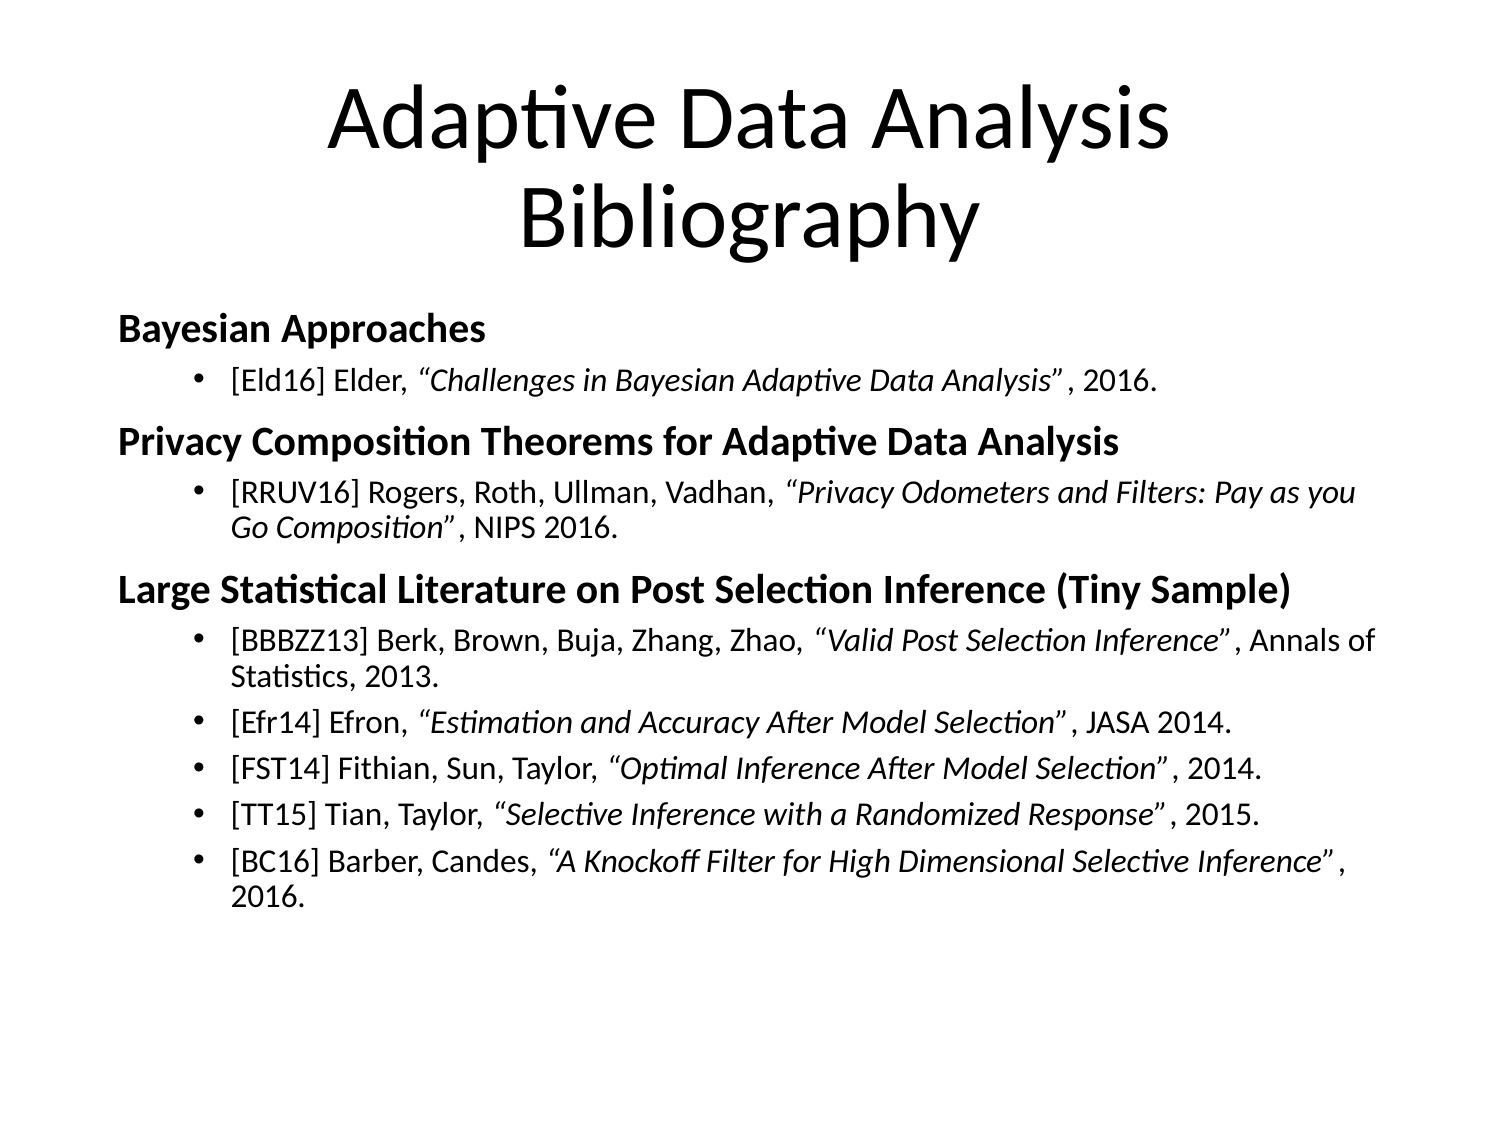

# Adaptive Data Analysis Bibliography
Bayesian Approaches
[Eld16] Elder, “Challenges in Bayesian Adaptive Data Analysis”, 2016.
Privacy Composition Theorems for Adaptive Data Analysis
[RRUV16] Rogers, Roth, Ullman, Vadhan, “Privacy Odometers and Filters: Pay as you Go Composition”, NIPS 2016.
Large Statistical Literature on Post Selection Inference (Tiny Sample)
[BBBZZ13] Berk, Brown, Buja, Zhang, Zhao, “Valid Post Selection Inference”, Annals of Statistics, 2013.
[Efr14] Efron, “Estimation and Accuracy After Model Selection”, JASA 2014.
[FST14] Fithian, Sun, Taylor, “Optimal Inference After Model Selection”, 2014.
[TT15] Tian, Taylor, “Selective Inference with a Randomized Response”, 2015.
[BC16] Barber, Candes, “A Knockoff Filter for High Dimensional Selective Inference”, 2016.